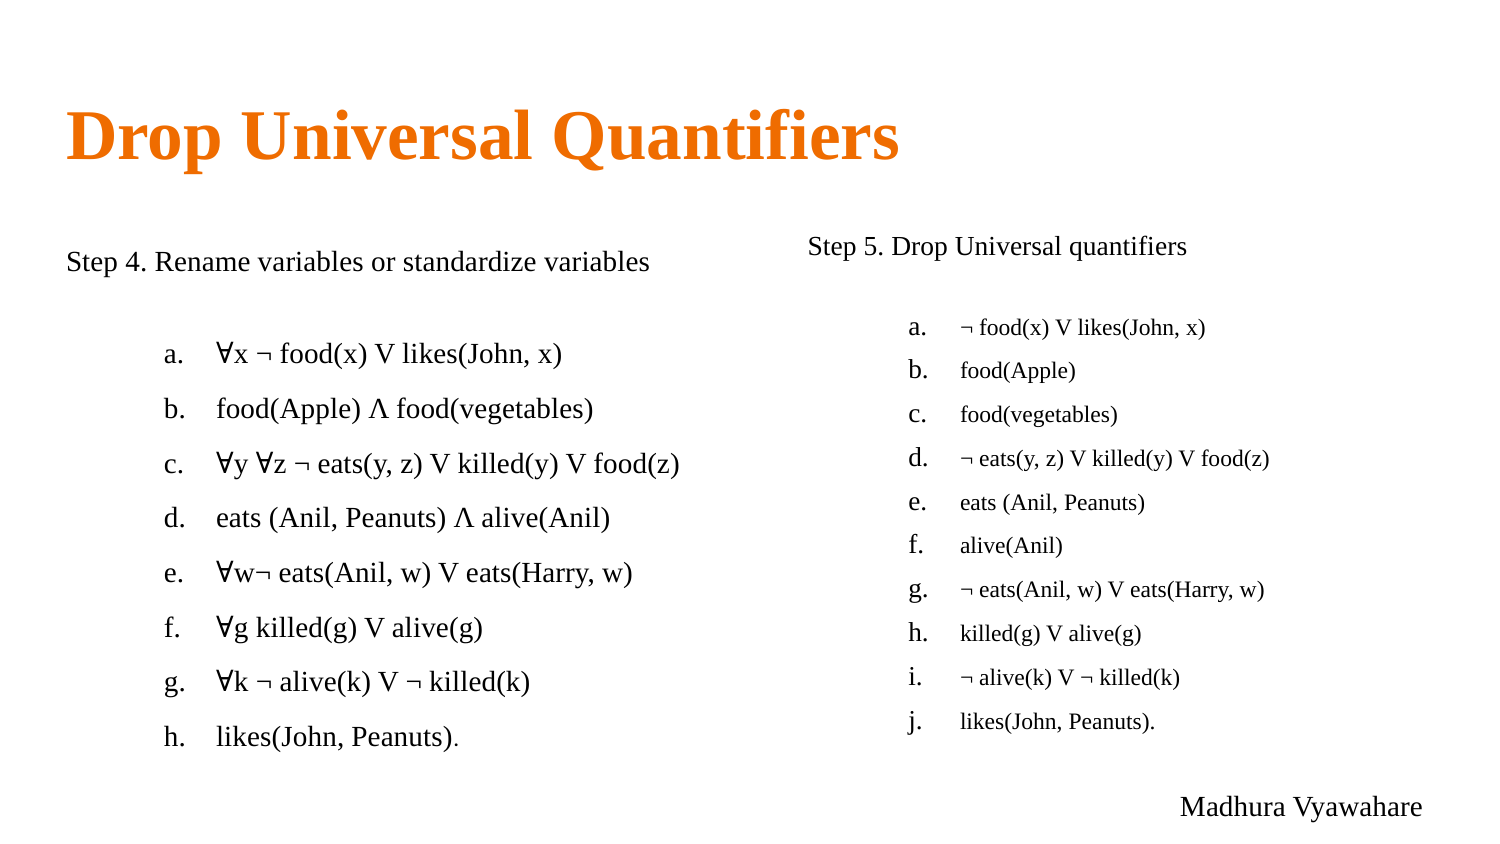

# Drop Universal Quantifiers
Step 4. Rename variables or standardize variables
∀x ¬ food(x) V likes(John, x)
food(Apple) Λ food(vegetables)
∀y ∀z ¬ eats(y, z) V killed(y) V food(z)
eats (Anil, Peanuts) Λ alive(Anil)
∀w¬ eats(Anil, w) V eats(Harry, w)
∀g killed(g) V alive(g)
∀k ¬ alive(k) V ¬ killed(k)
likes(John, Peanuts).
Step 5. Drop Universal quantifiers
¬ food(x) V likes(John, x)
food(Apple)
food(vegetables)
¬ eats(y, z) V killed(y) V food(z)
eats (Anil, Peanuts)
alive(Anil)
¬ eats(Anil, w) V eats(Harry, w)
killed(g) V alive(g)
¬ alive(k) V ¬ killed(k)
likes(John, Peanuts).